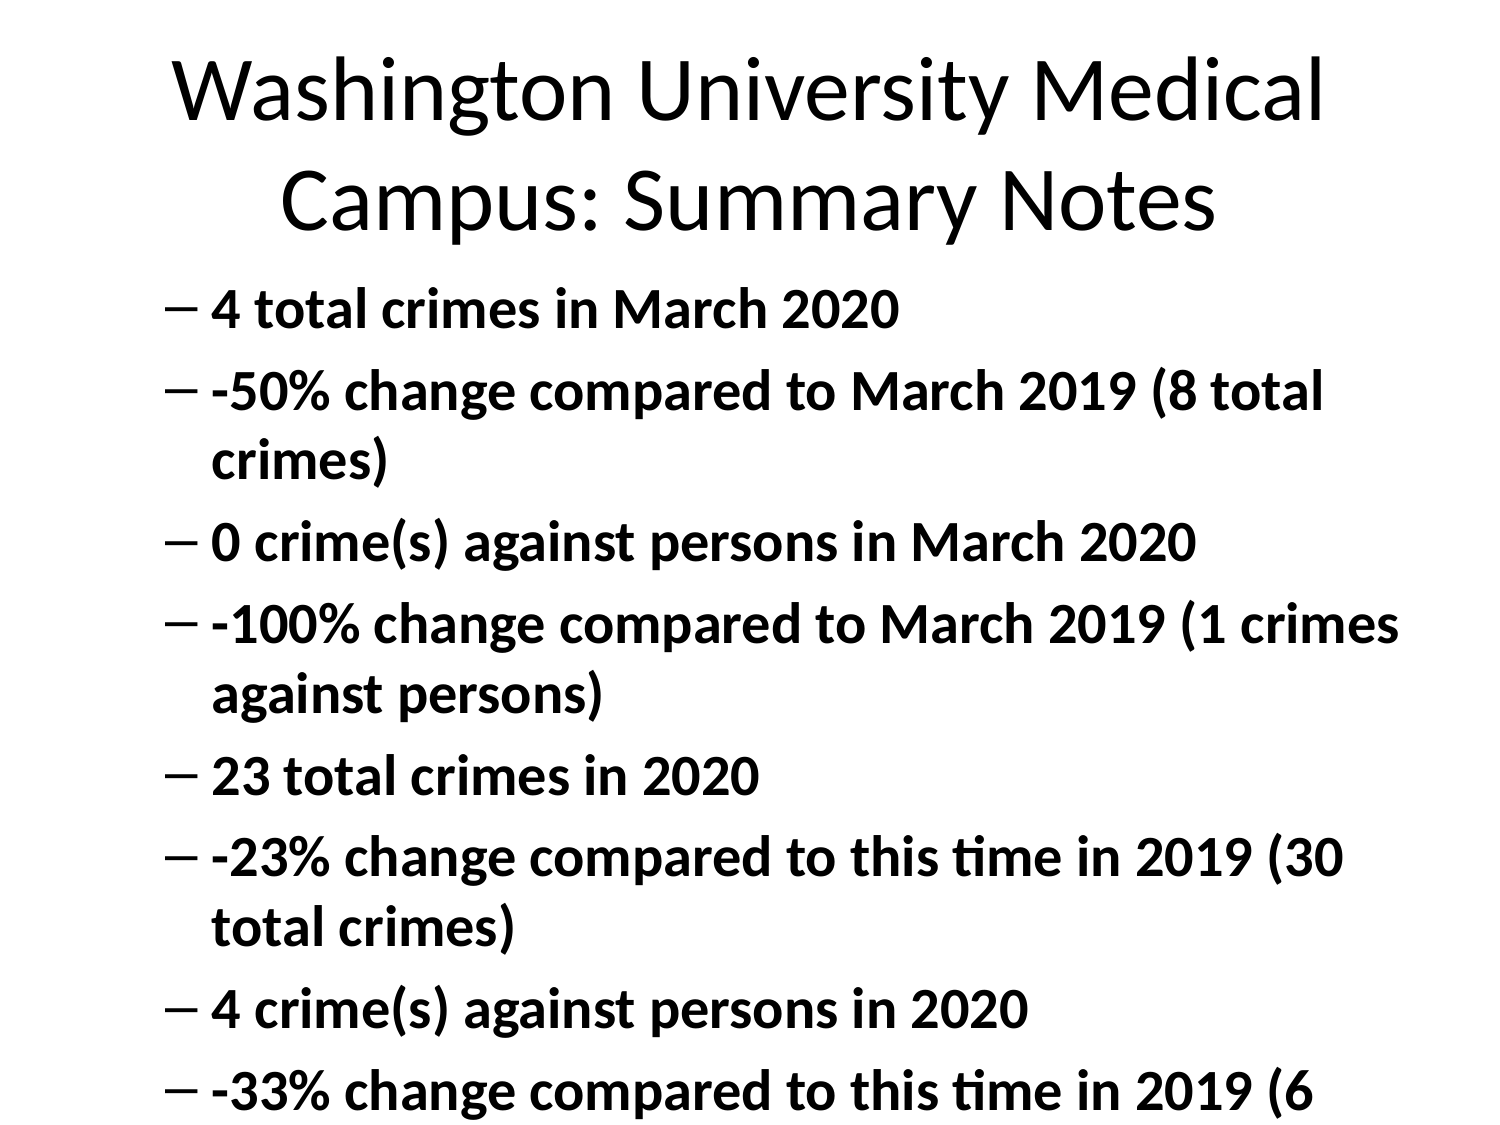

# Washington University Medical Campus: Summary Notes
4 total crimes in March 2020
-50% change compared to March 2019 (8 total crimes)
0 crime(s) against persons in March 2020
-100% change compared to March 2019 (1 crimes against persons)
23 total crimes in 2020
-23% change compared to this time in 2019 (30 total crimes)
4 crime(s) against persons in 2020
-33% change compared to this time in 2019 (6 crimes against persons)